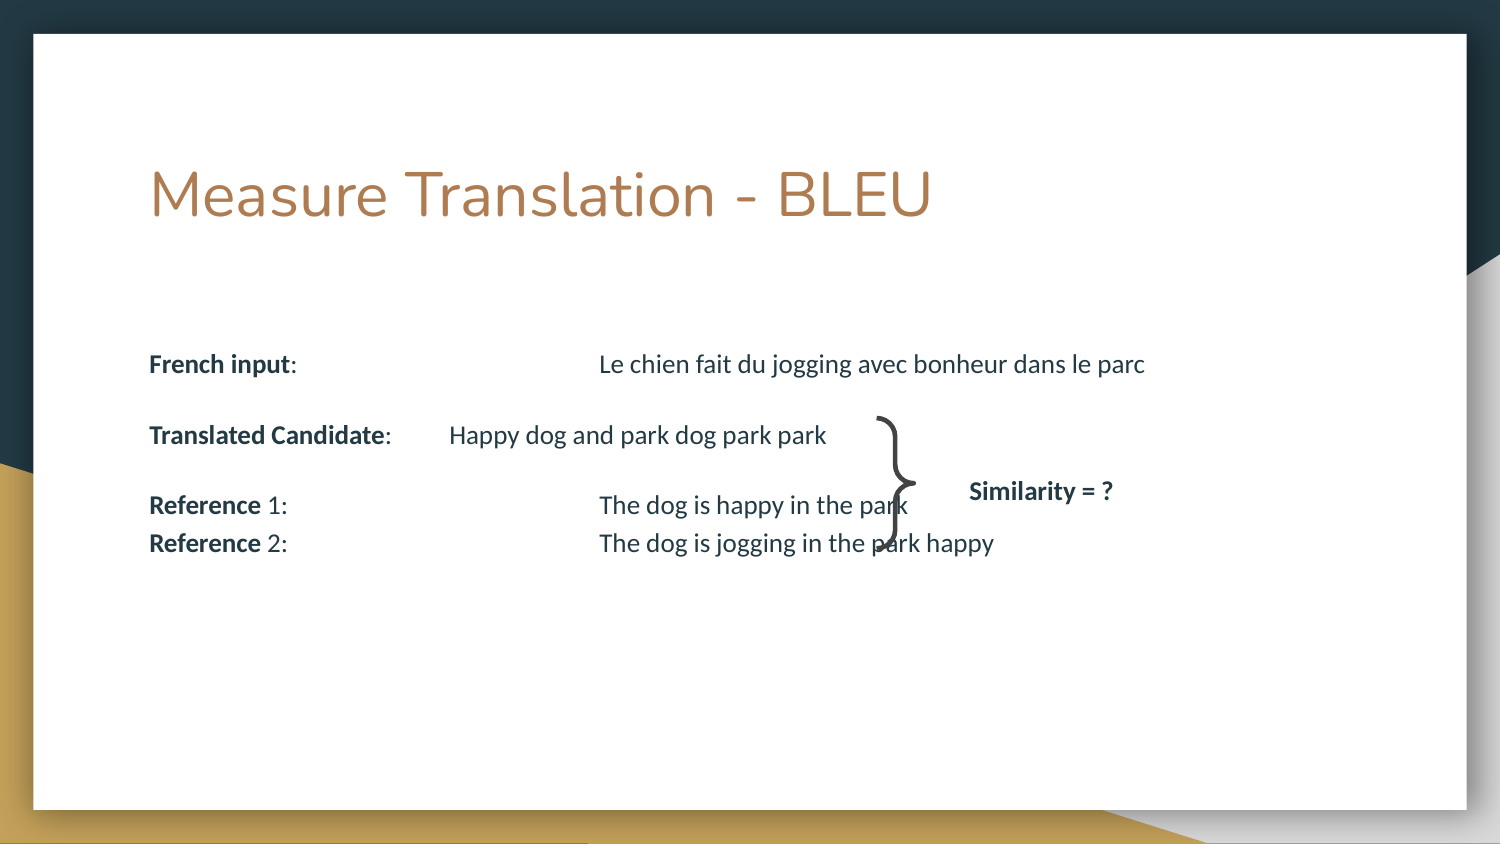

# Measure Translation - BLEU
French input: 		Le chien fait du jogging avec bonheur dans le parc
Translated Candidate: 	Happy dog and park dog park park
Reference 1: 			The dog is happy in the park
Reference 2: 			The dog is jogging in the park happy

Similarity = ?